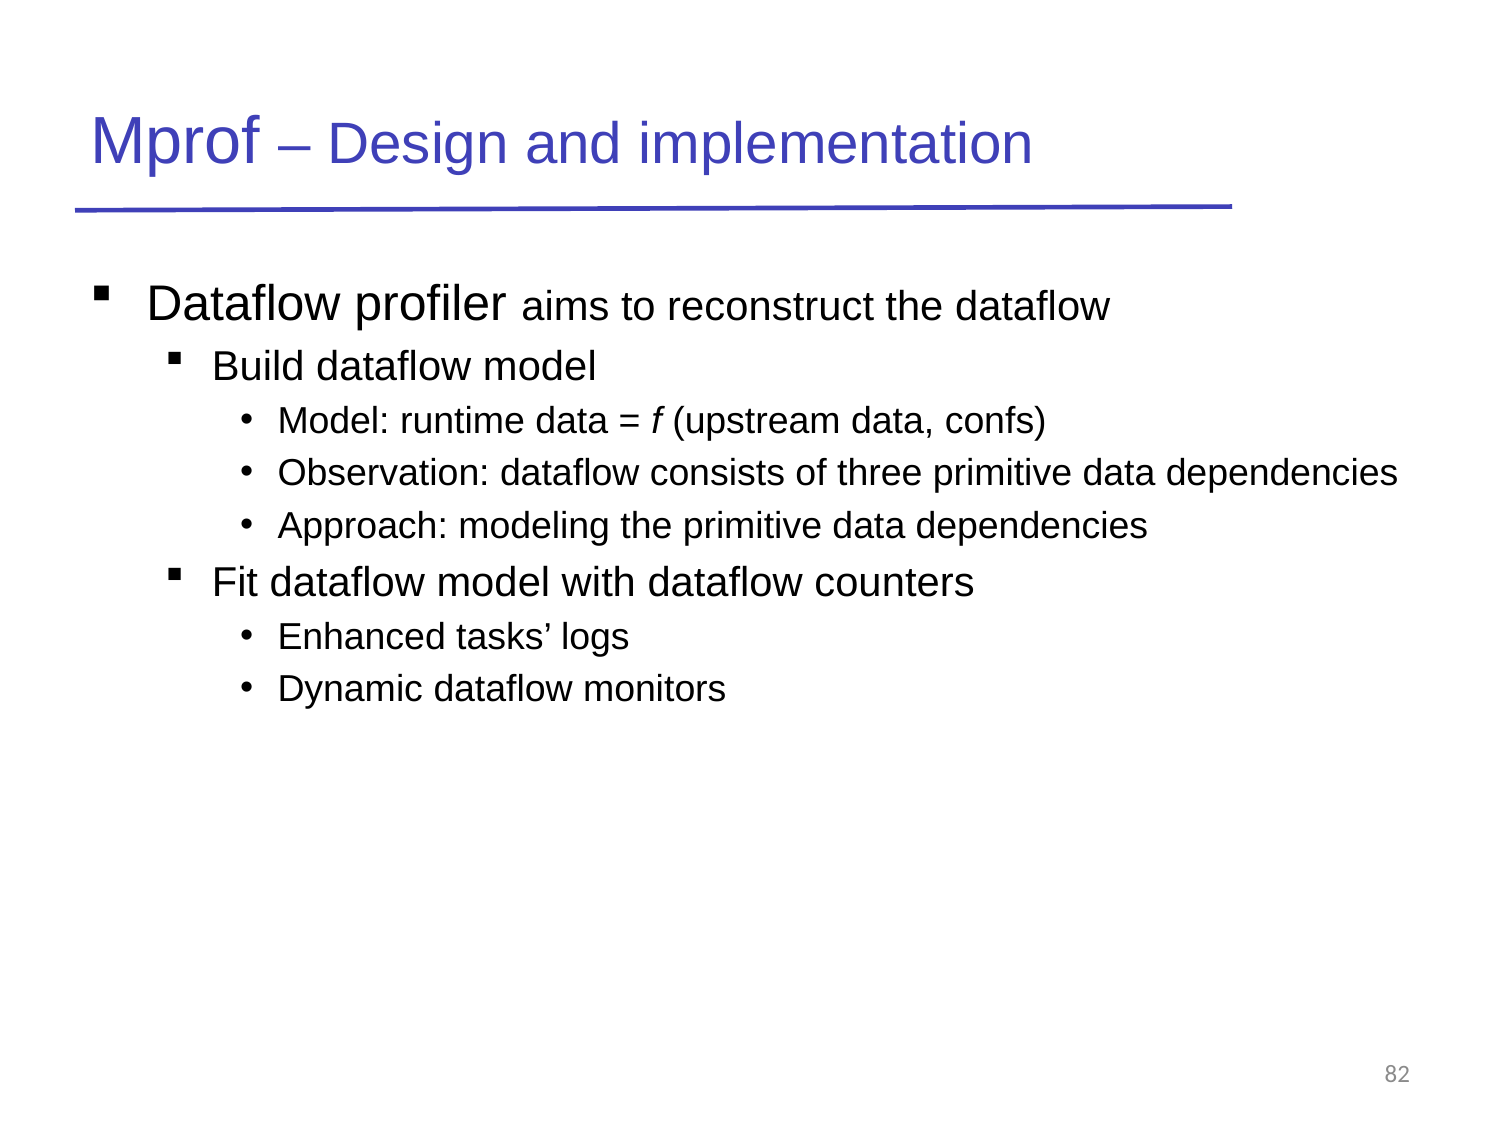

# Mprof – Design and implementation
Dataflow profiler aims to reconstruct the dataflow
Build dataflow model
Model: runtime data = f (upstream data, confs)
Observation: dataflow consists of three primitive data dependencies
Approach: modeling the primitive data dependencies
Fit dataflow model with dataflow counters
Enhanced tasks’ logs
Dynamic dataflow monitors
82